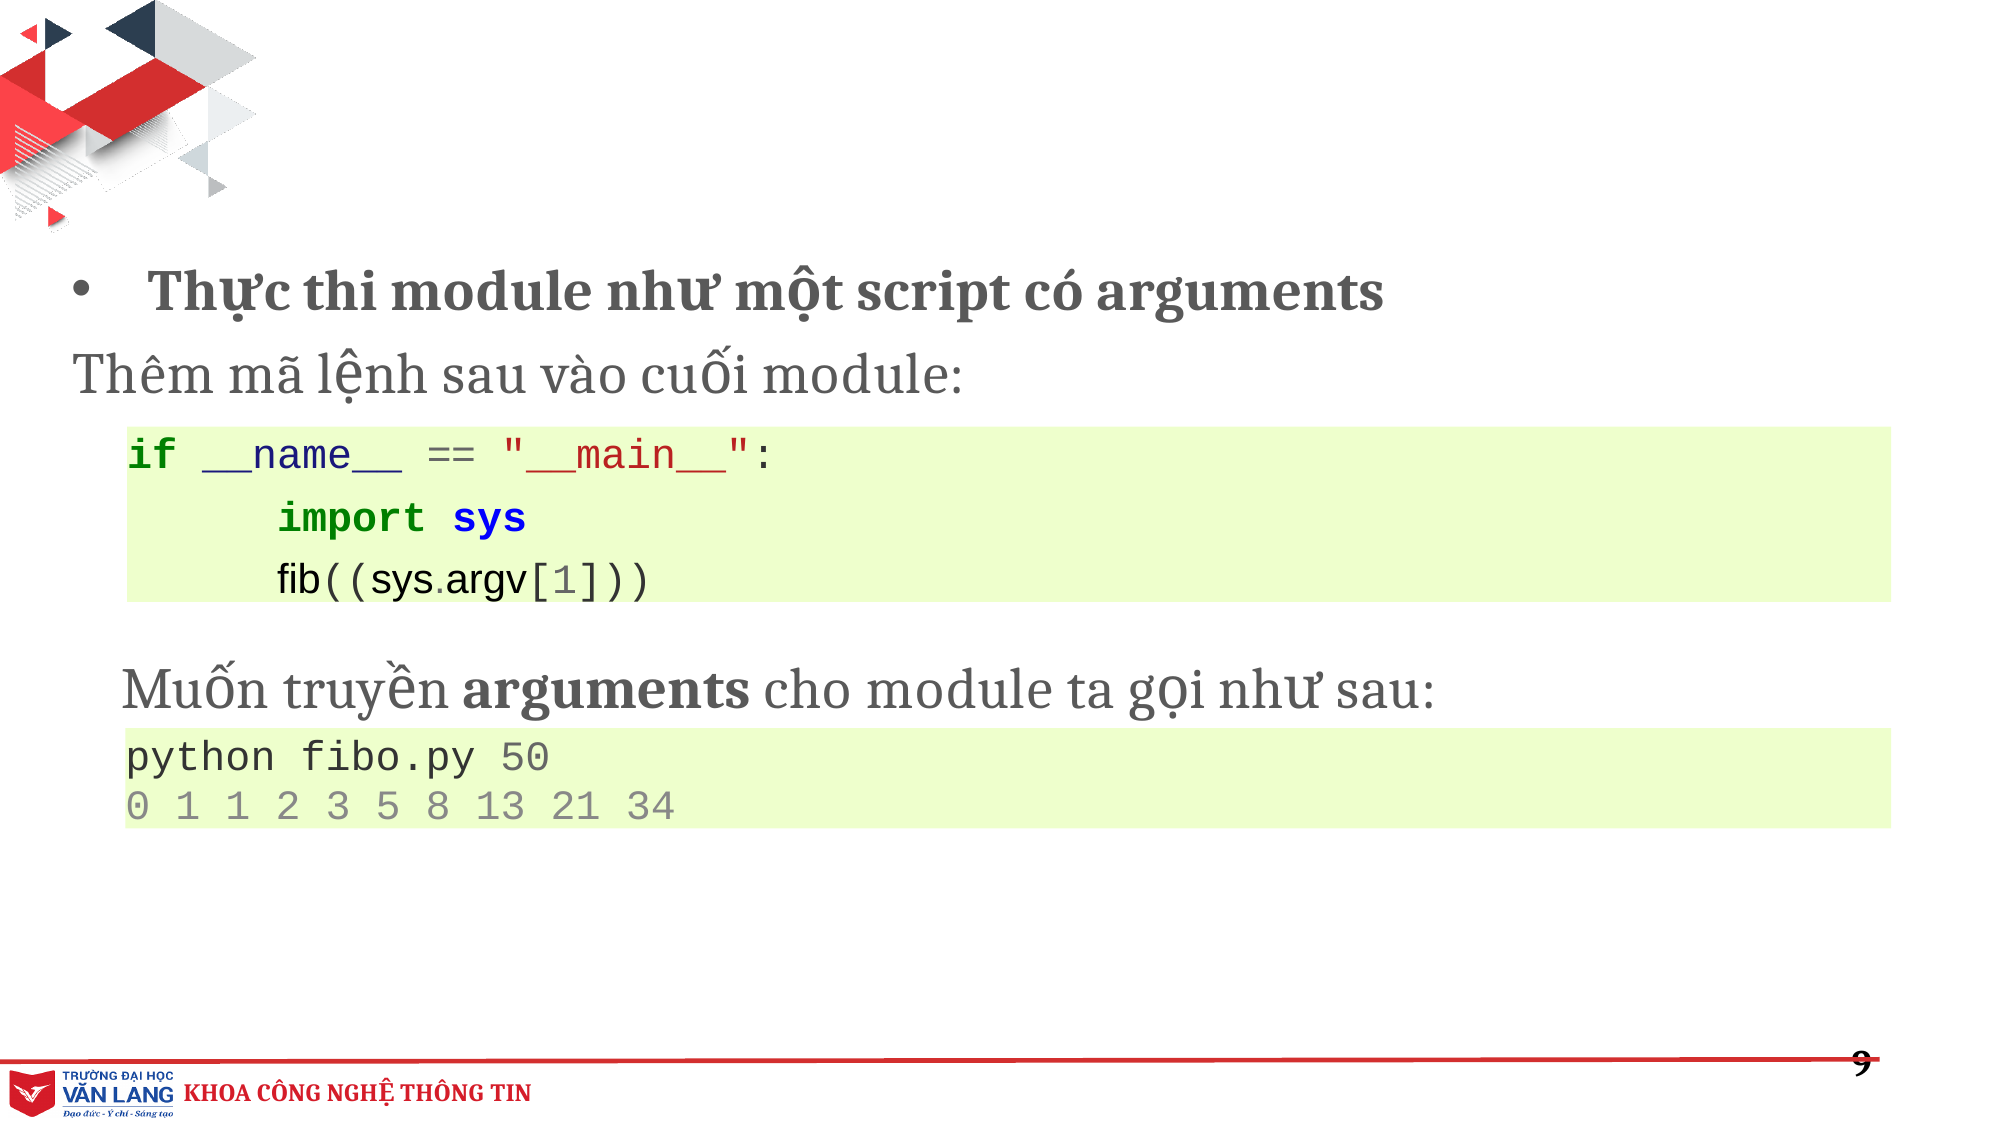

Thực thi module như một script có arguments
Thêm mã lệnh sau vào cuối module:

if __name__ == "__main__":
	import sys
	fib((sys.argv[1]))
Muốn truyền arguments cho module ta gọi như sau:
python fibo.py 50
0 1 1 2 3 5 8 13 21 34